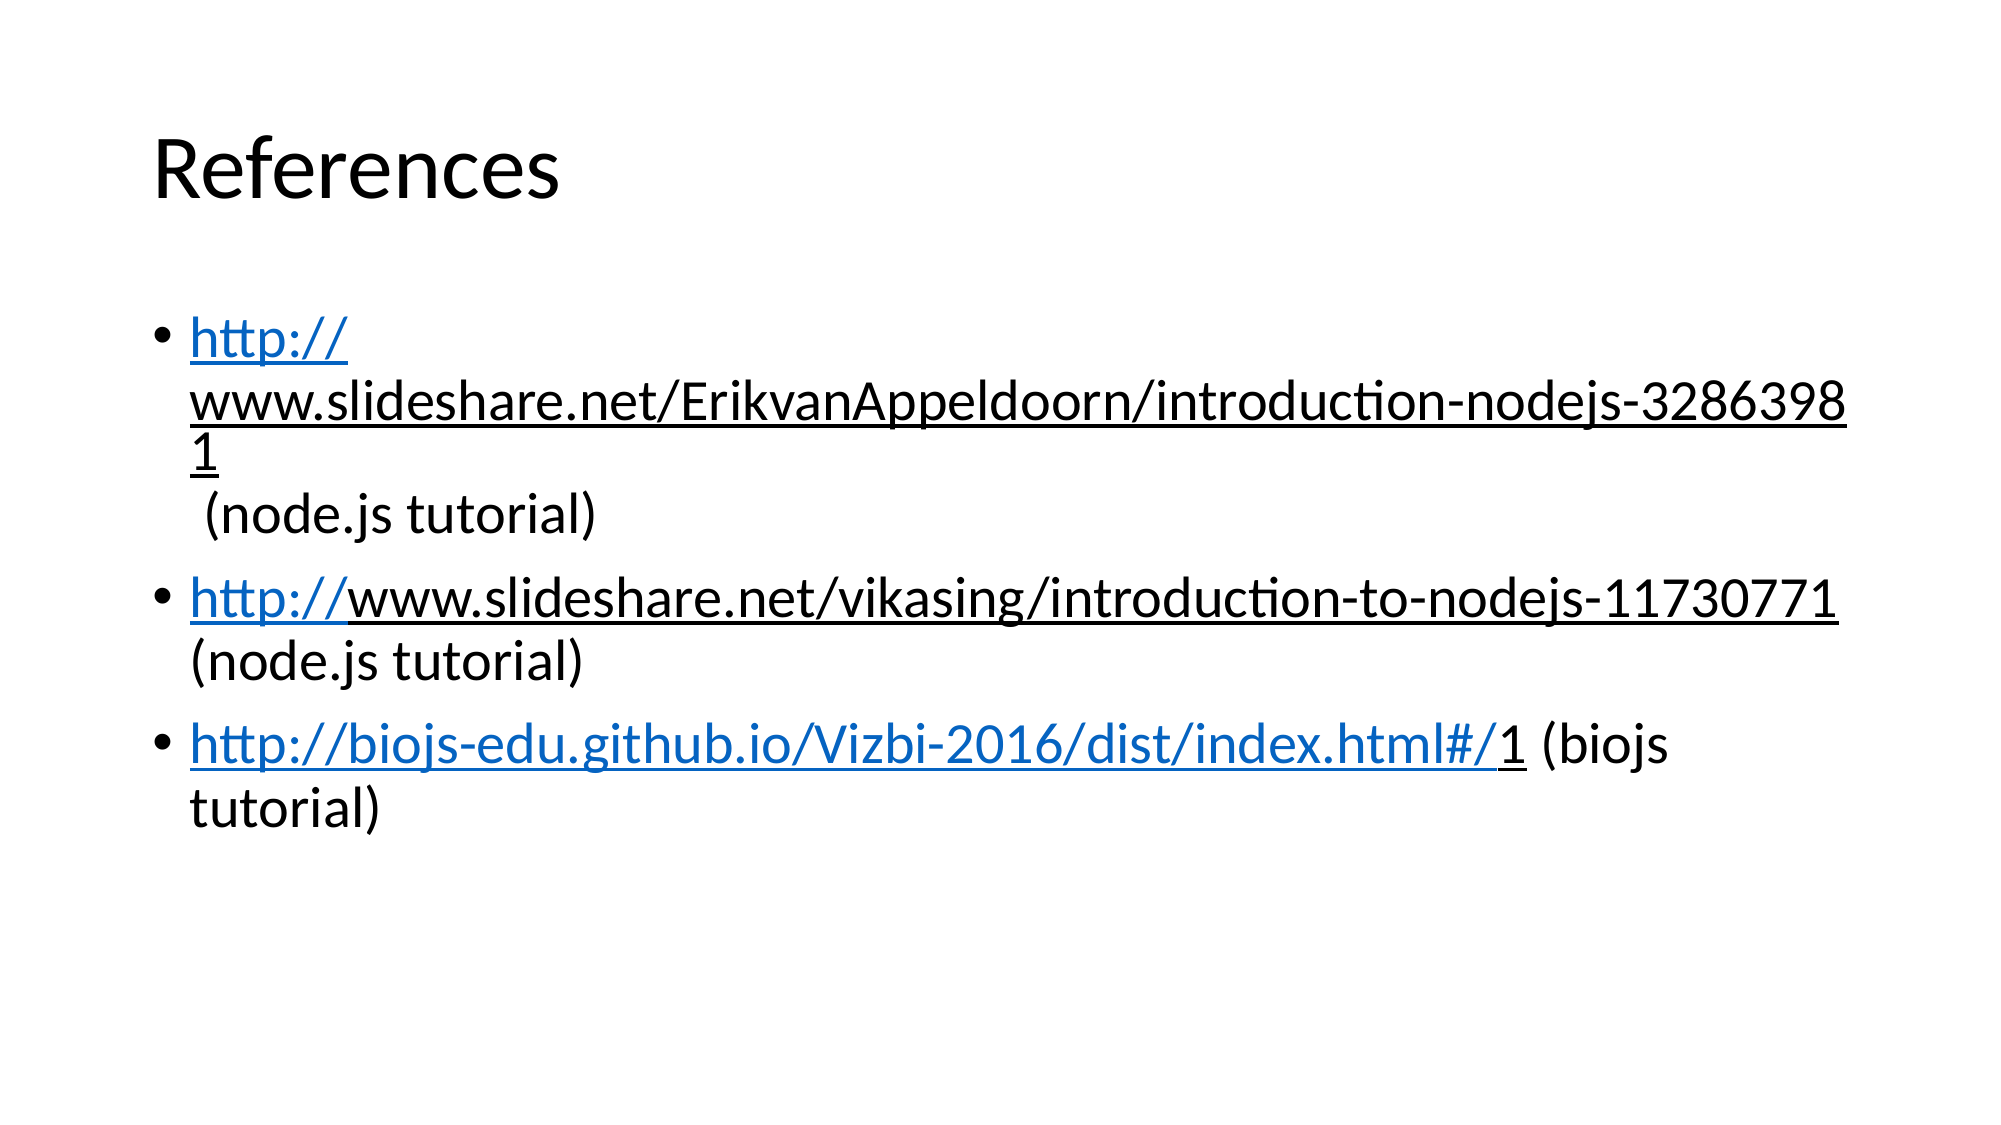

# References
http://www.slideshare.net/ErikvanAppeldoorn/introduction-nodejs-32863981 (node.js tutorial)
http://www.slideshare.net/vikasing/introduction-to-nodejs-11730771 (node.js tutorial)
http://biojs-edu.github.io/Vizbi-2016/dist/index.html#/1 (biojs tutorial)